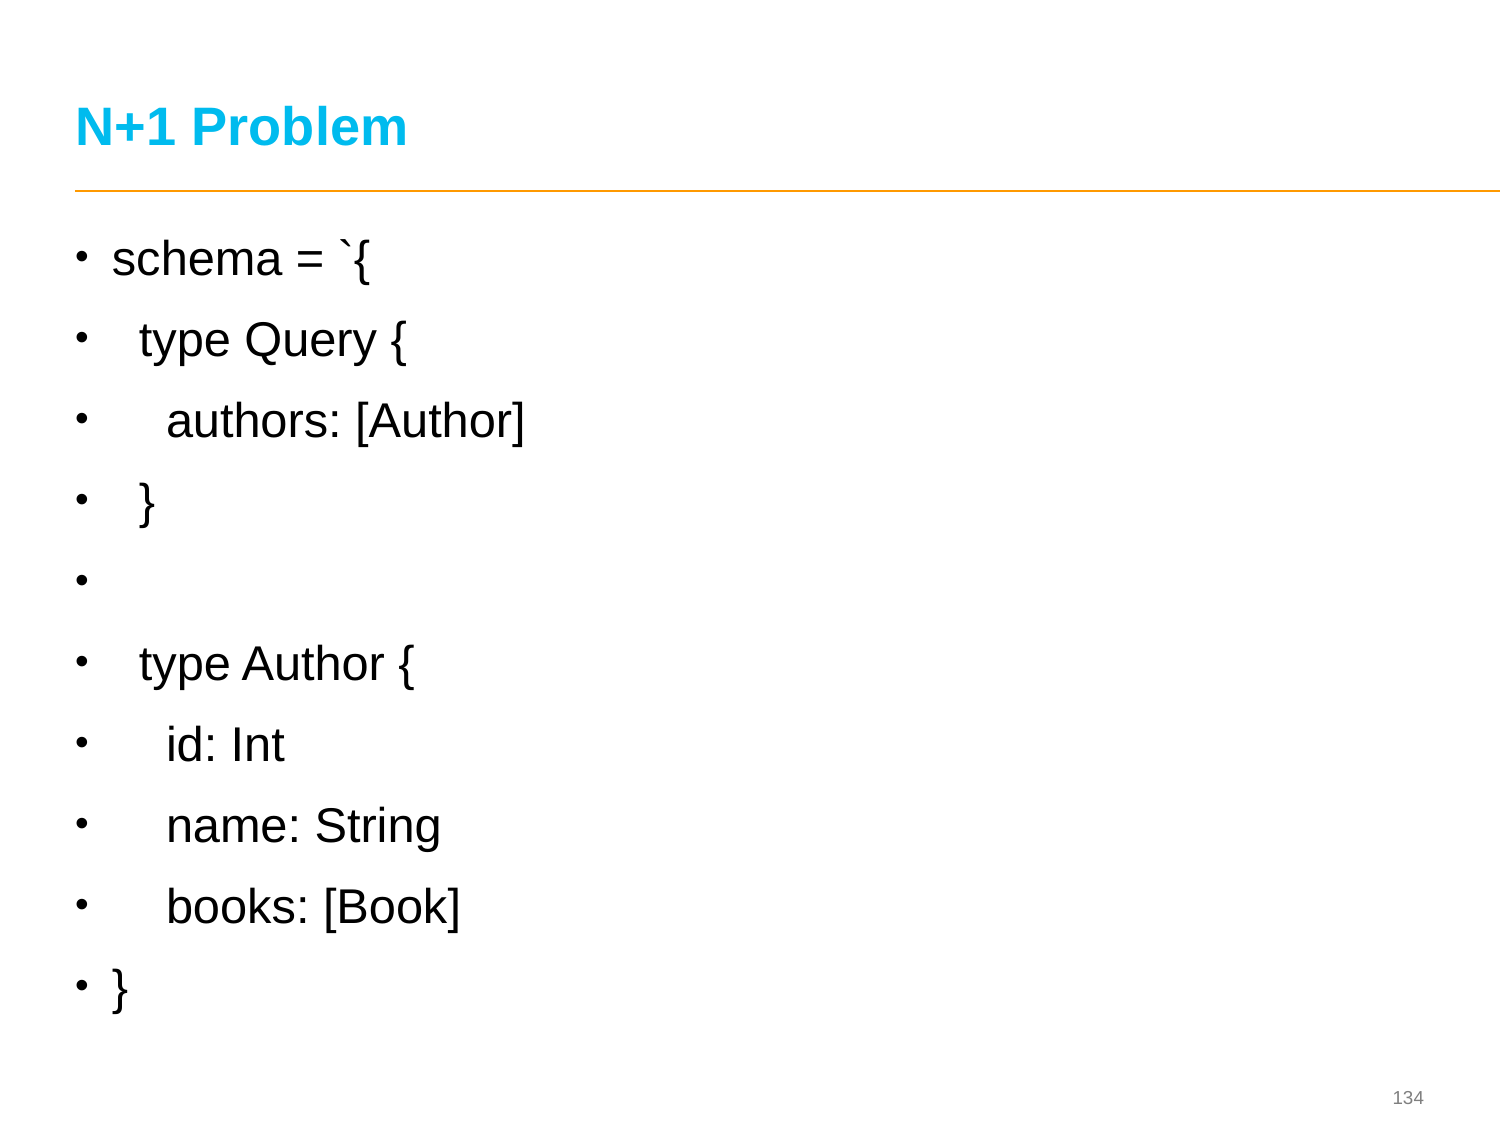

# N+1 Problem
schema = `{
  type Query {
    authors: [Author]
  }

  type Author {
    id: Int
    name: String
    books: [Book]
}